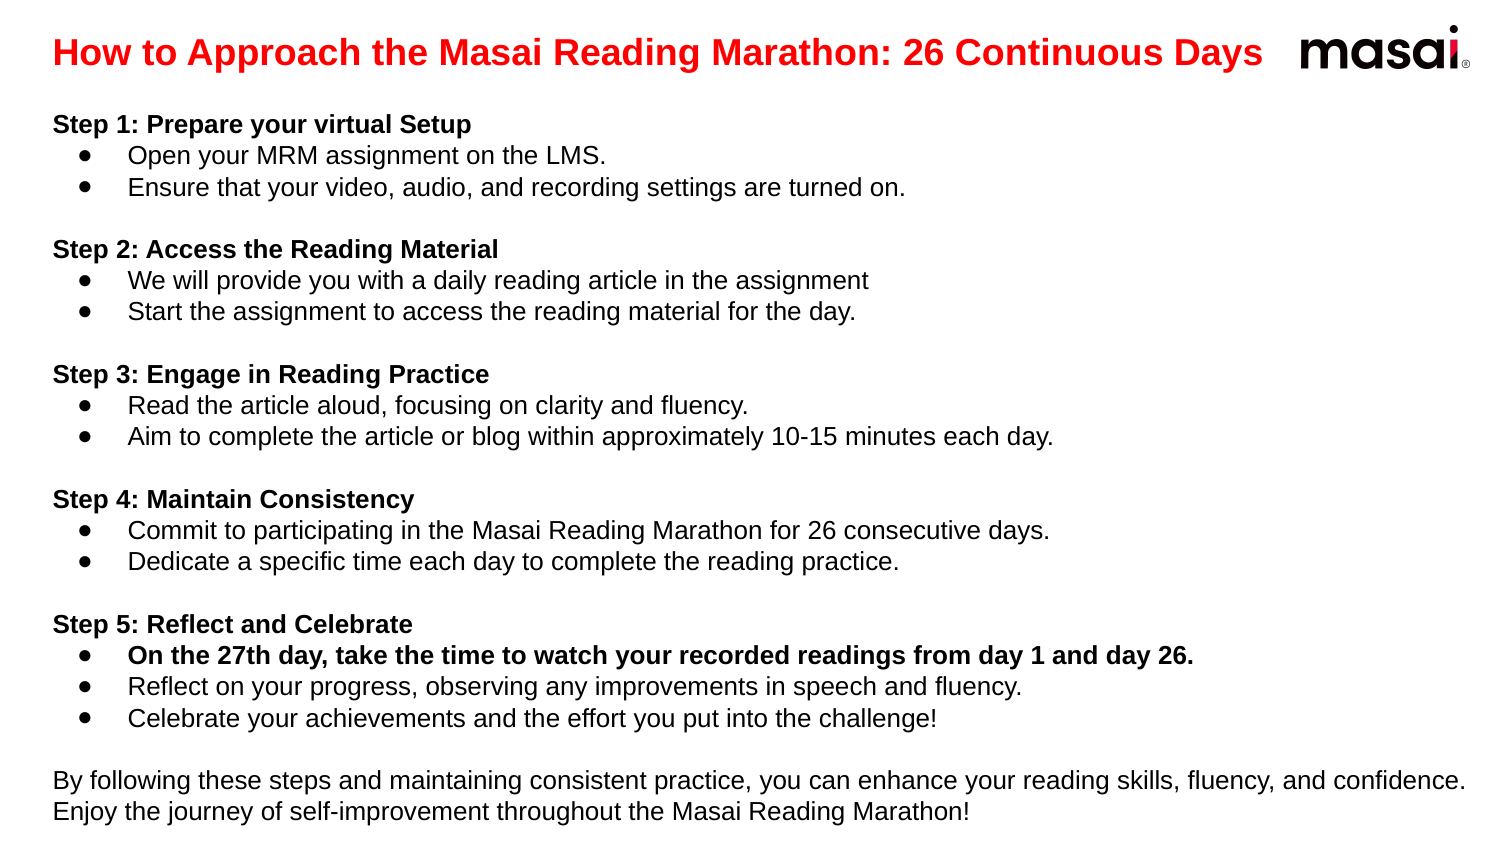

How to Approach the Masai Reading Marathon: 26 Continuous Days

Step 1: Prepare your virtual Setup
Open your MRM assignment on the LMS.
Ensure that your video, audio, and recording settings are turned on.

Step 2: Access the Reading Material
We will provide you with a daily reading article in the assignment
Start the assignment to access the reading material for the day.

Step 3: Engage in Reading Practice
Read the article aloud, focusing on clarity and fluency.
Aim to complete the article or blog within approximately 10-15 minutes each day.

Step 4: Maintain Consistency
Commit to participating in the Masai Reading Marathon for 26 consecutive days.
Dedicate a specific time each day to complete the reading practice.

Step 5: Reflect and Celebrate
On the 27th day, take the time to watch your recorded readings from day 1 and day 26.
Reflect on your progress, observing any improvements in speech and fluency.
Celebrate your achievements and the effort you put into the challenge!

By following these steps and maintaining consistent practice, you can enhance your reading skills, fluency, and confidence. Enjoy the journey of self-improvement throughout the Masai Reading Marathon!